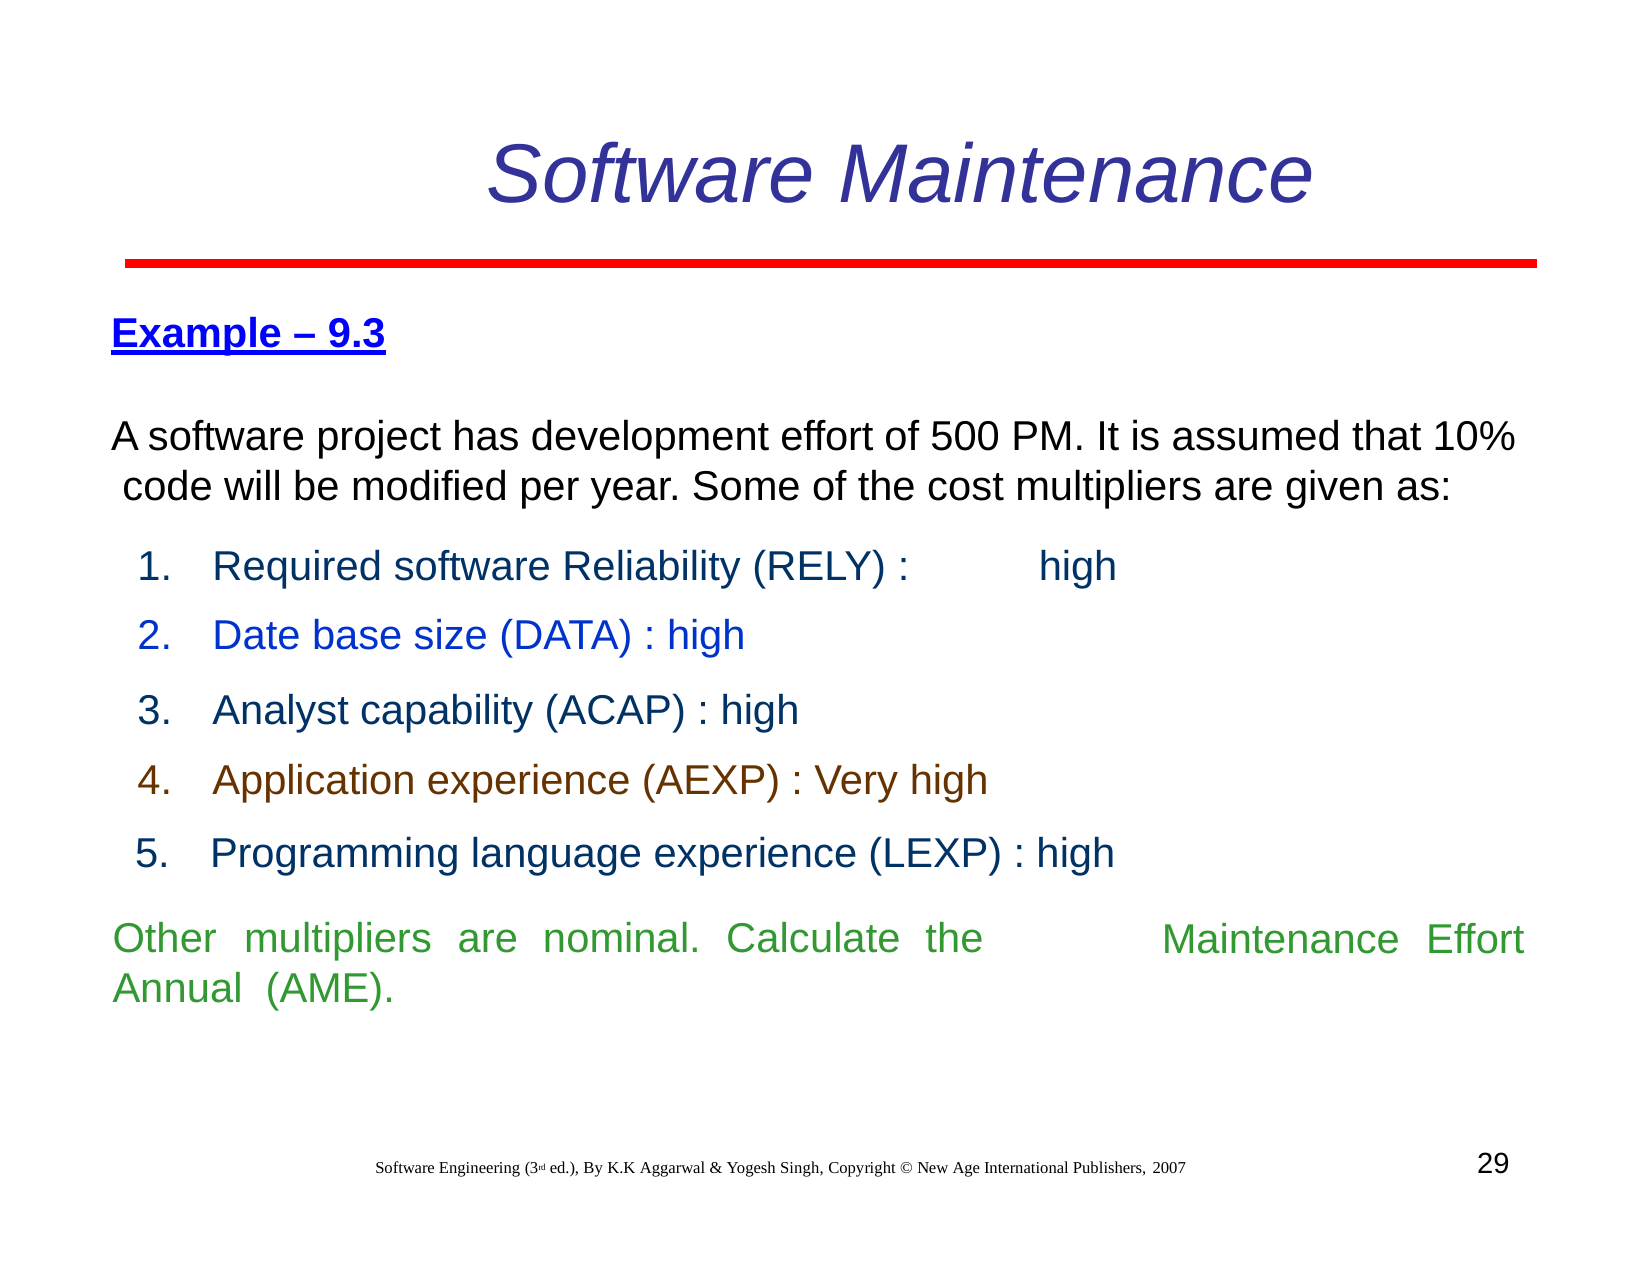

# Software Maintenance

Example – 9.3

A software project has development effort of 500 PM. It is assumed that 10%  code will be modified per year. Some of the cost multipliers are given as:
Required software Reliability (RELY) :	high
Date base size (DATA) : high
Analyst capability (ACAP) : high
Application experience (AEXP) : Very high
Programming language experience (LEXP) : high
Other	multipliers	are	nominal.	Calculate	the	Annual  (AME).
Maintenance
Effort
29
Software Engineering (3rd  ed.), By K.K Aggarwal & Yogesh Singh, Copyright © New Age International Publishers, 2007